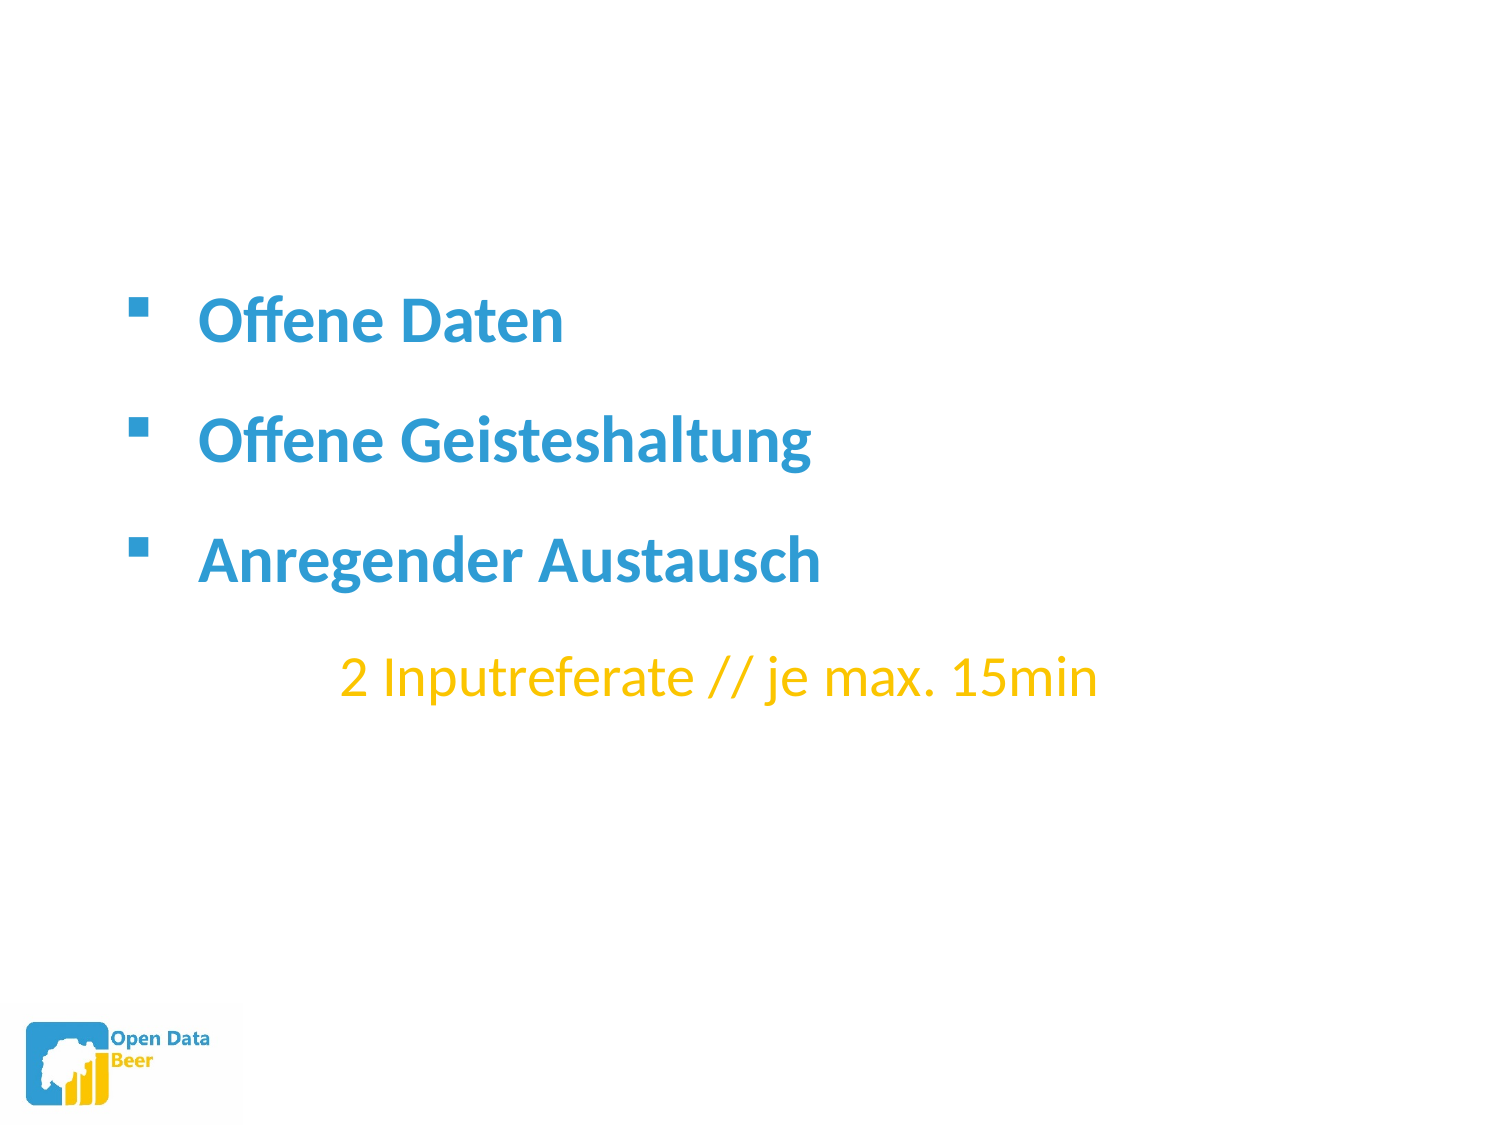

Offene Daten
Offene Geisteshaltung
Anregender Austausch
2 Inputreferate // je max. 15min